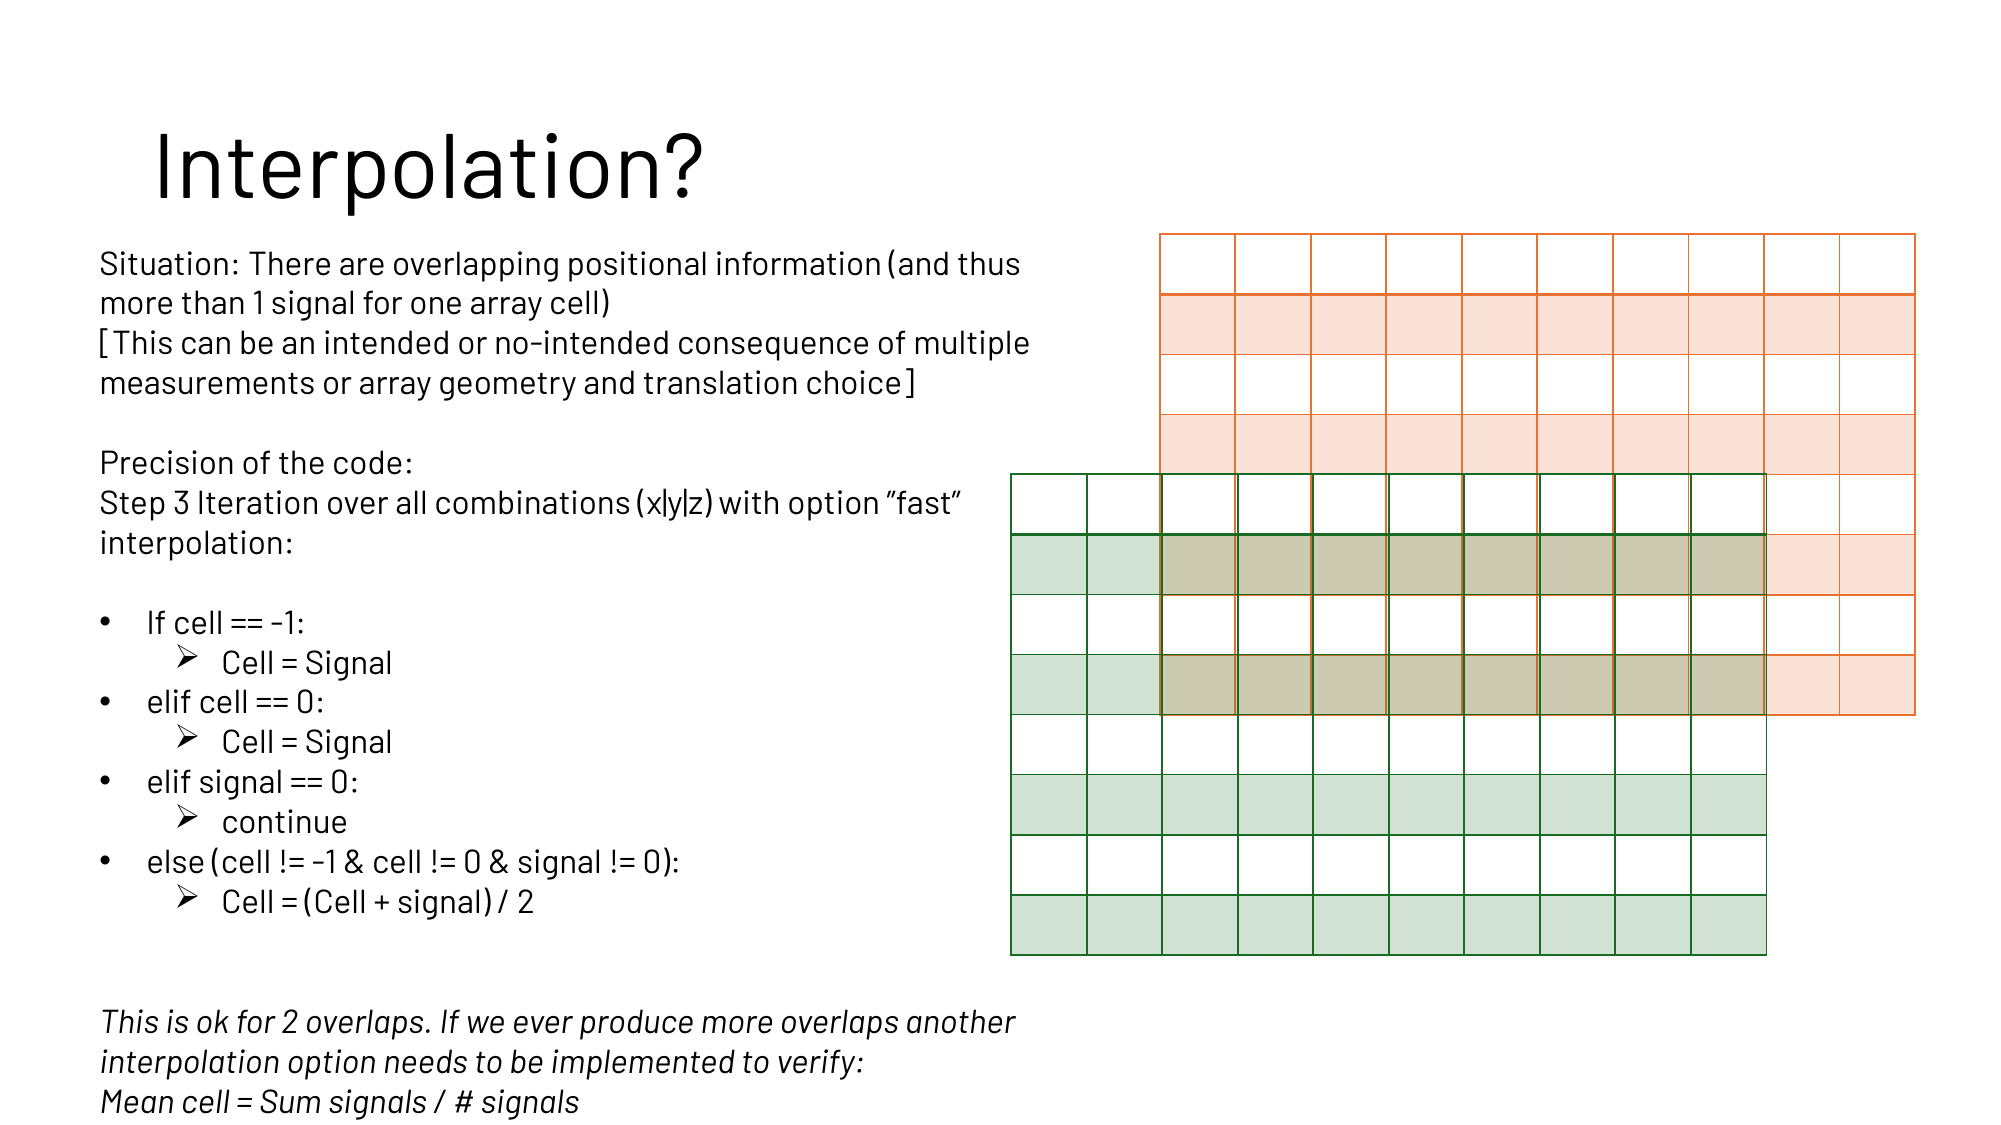

# Interpolation?
Situation: There are overlapping positional information (and thus more than 1 signal for one array cell)
[This can be an intended or no-intended consequence of multiple measurements or array geometry and translation choice]

Precision of the code:
Step 3 Iteration over all combinations (x|y|z) with option ”fast” interpolation:

If cell == -1:
Cell = Signal
elif cell == 0:
Cell = Signal
elif signal == 0:
continue
else (cell != -1 & cell != 0 & signal != 0):
Cell = (Cell + signal) / 2

This is ok for 2 overlaps. If we ever produce more overlaps another interpolation option needs to be implemented to verify:
Mean cell = Sum signals / # signals

|  |  |  |  |  |  |  |  |  |  |
| --- | --- | --- | --- | --- | --- | --- | --- | --- | --- |
|  |  |  |  |  |  |  |  |  |  |
|  |  |  |  |  |  |  |  |  |  |
|  |  |  |  |  |  |  |  |  |  |
|  |  |  |  |  |  |  |  |  |  |
|  |  |  |  |  |  |  |  |  |  |
|  |  |  |  |  |  |  |  |  |  |
|  |  |  |  |  |  |  |  |  |  |
|  |  |  |  |  |  |  |  |  |  |
| --- | --- | --- | --- | --- | --- | --- | --- | --- | --- |
|  |  |  |  |  |  |  |  |  |  |
|  |  |  |  |  |  |  |  |  |  |
|  |  |  |  |  |  |  |  |  |  |
|  |  |  |  |  |  |  |  |  |  |
|  |  |  |  |  |  |  |  |  |  |
|  |  |  |  |  |  |  |  |  |  |
|  |  |  |  |  |  |  |  |  |  |